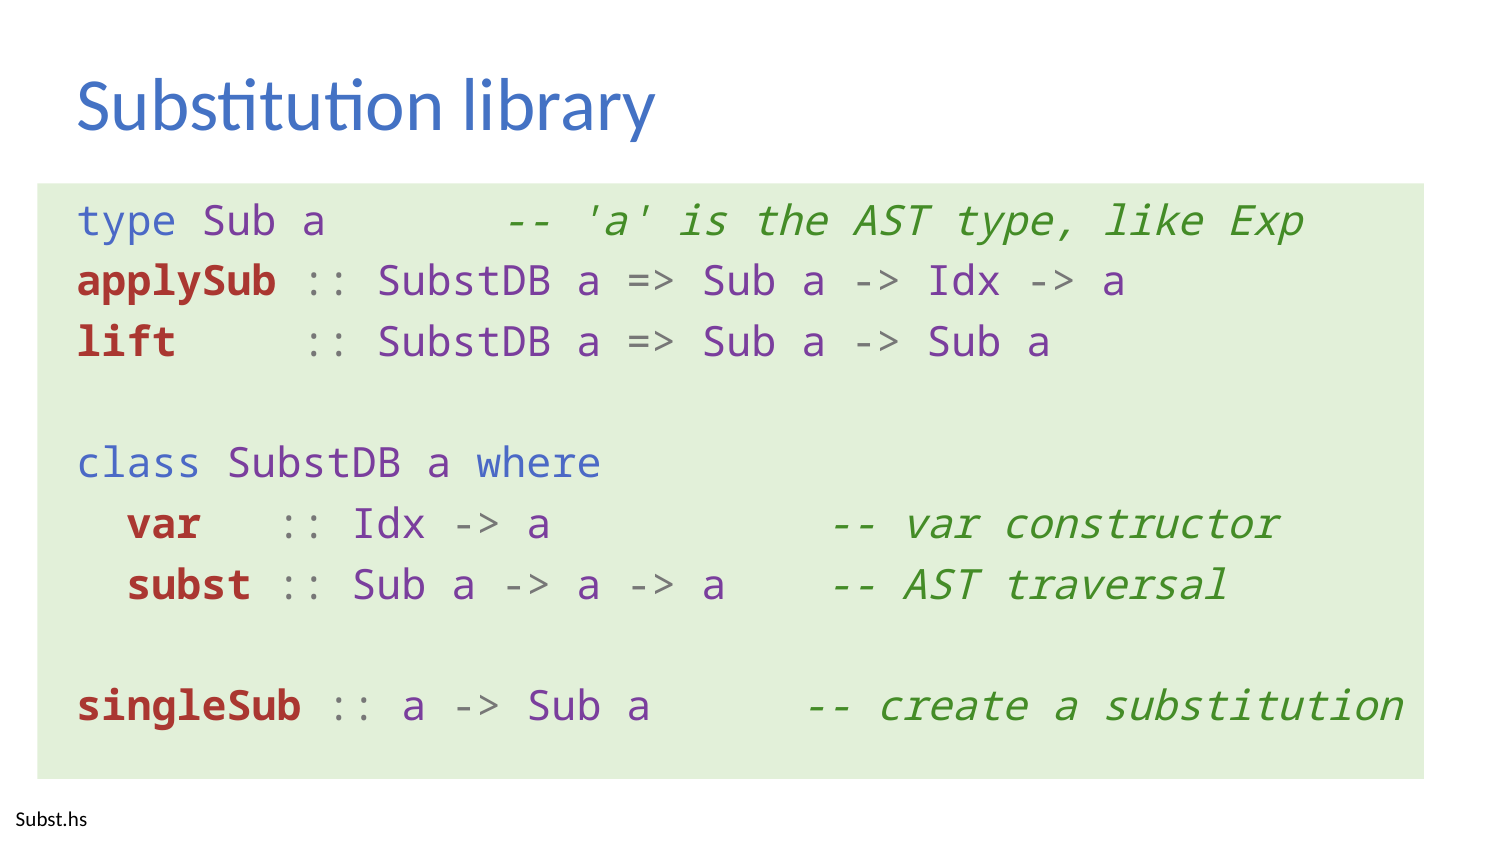

# Substitution library

type Sub a       -- 'a' is the AST type, like Exp
applySub :: SubstDB a => Sub a -> Idx -> a
lift     :: SubstDB a => Sub a -> Sub a

class SubstDB a where
  var   :: Idx -> a           -- var constructor
  subst :: Sub a -> a -> a    -- AST traversal

singleSub :: a -> Sub a      -- create a substitution

Subst.hs